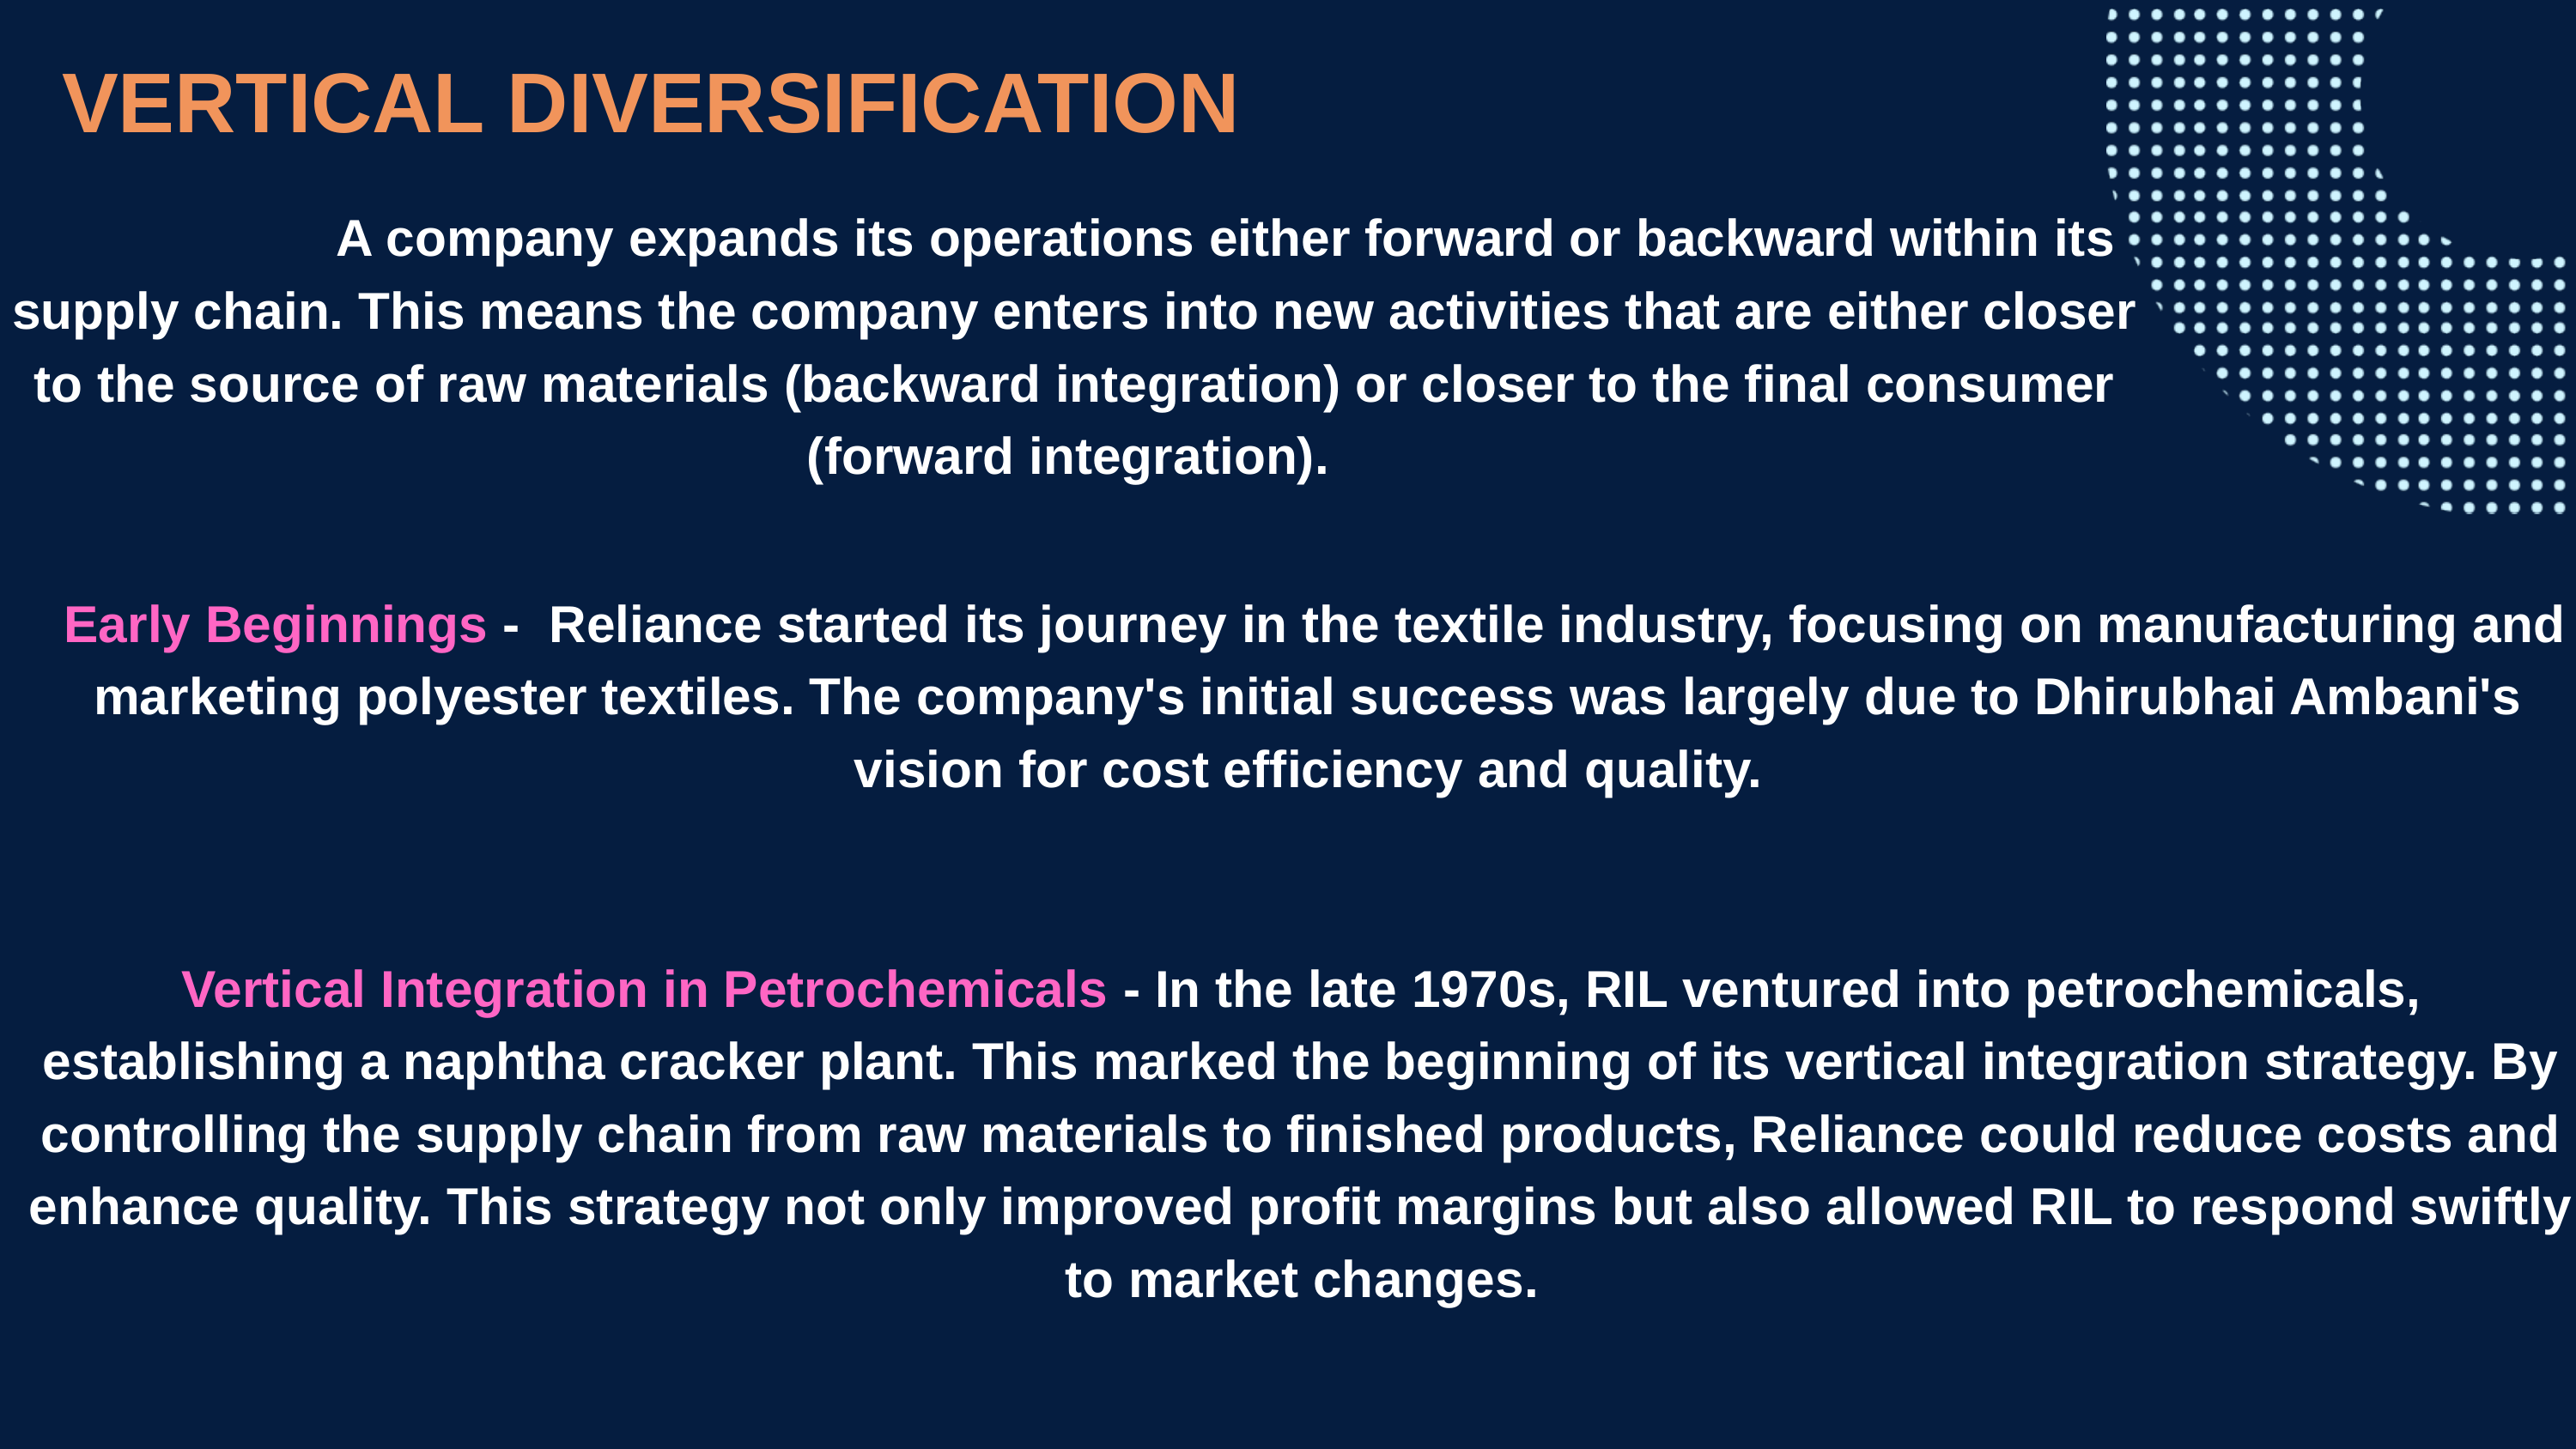

VERTICAL DIVERSIFICATION
                     A company expands its operations either forward or backward within its supply chain. This means the company enters into new activities that are either closer to the source of raw materials (backward integration) or closer to the final consumer (forward integration).
 Early Beginnings -  Reliance started its journey in the textile industry, focusing on manufacturing and marketing polyester textiles. The company's initial success was largely due to Dhirubhai Ambani's vision for cost efficiency and quality.

Vertical Integration in Petrochemicals - In the late 1970s, RIL ventured into petrochemicals, establishing a naphtha cracker plant. This marked the beginning of its vertical integration strategy. By controlling the supply chain from raw materials to finished products, Reliance could reduce costs and enhance quality. This strategy not only improved profit margins but also allowed RIL to respond swiftly to market changes.